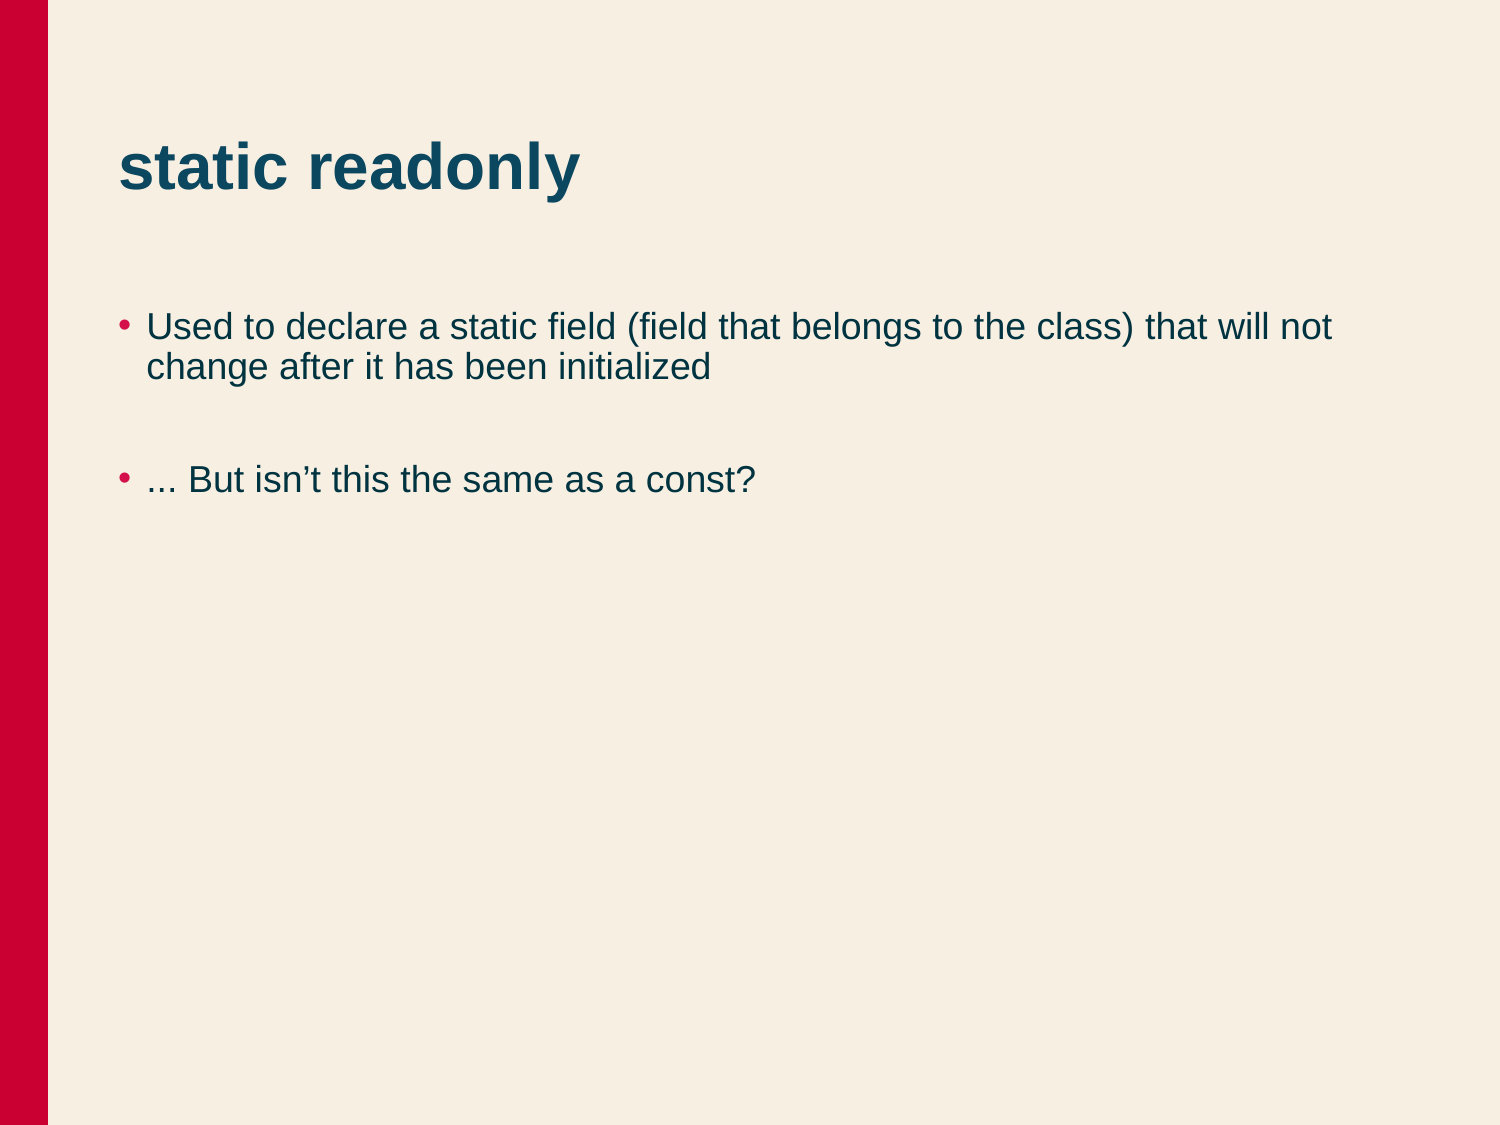

# static readonly
Used to declare a static field (field that belongs to the class) that will not change after it has been initialized

... But isn’t this the same as a const?